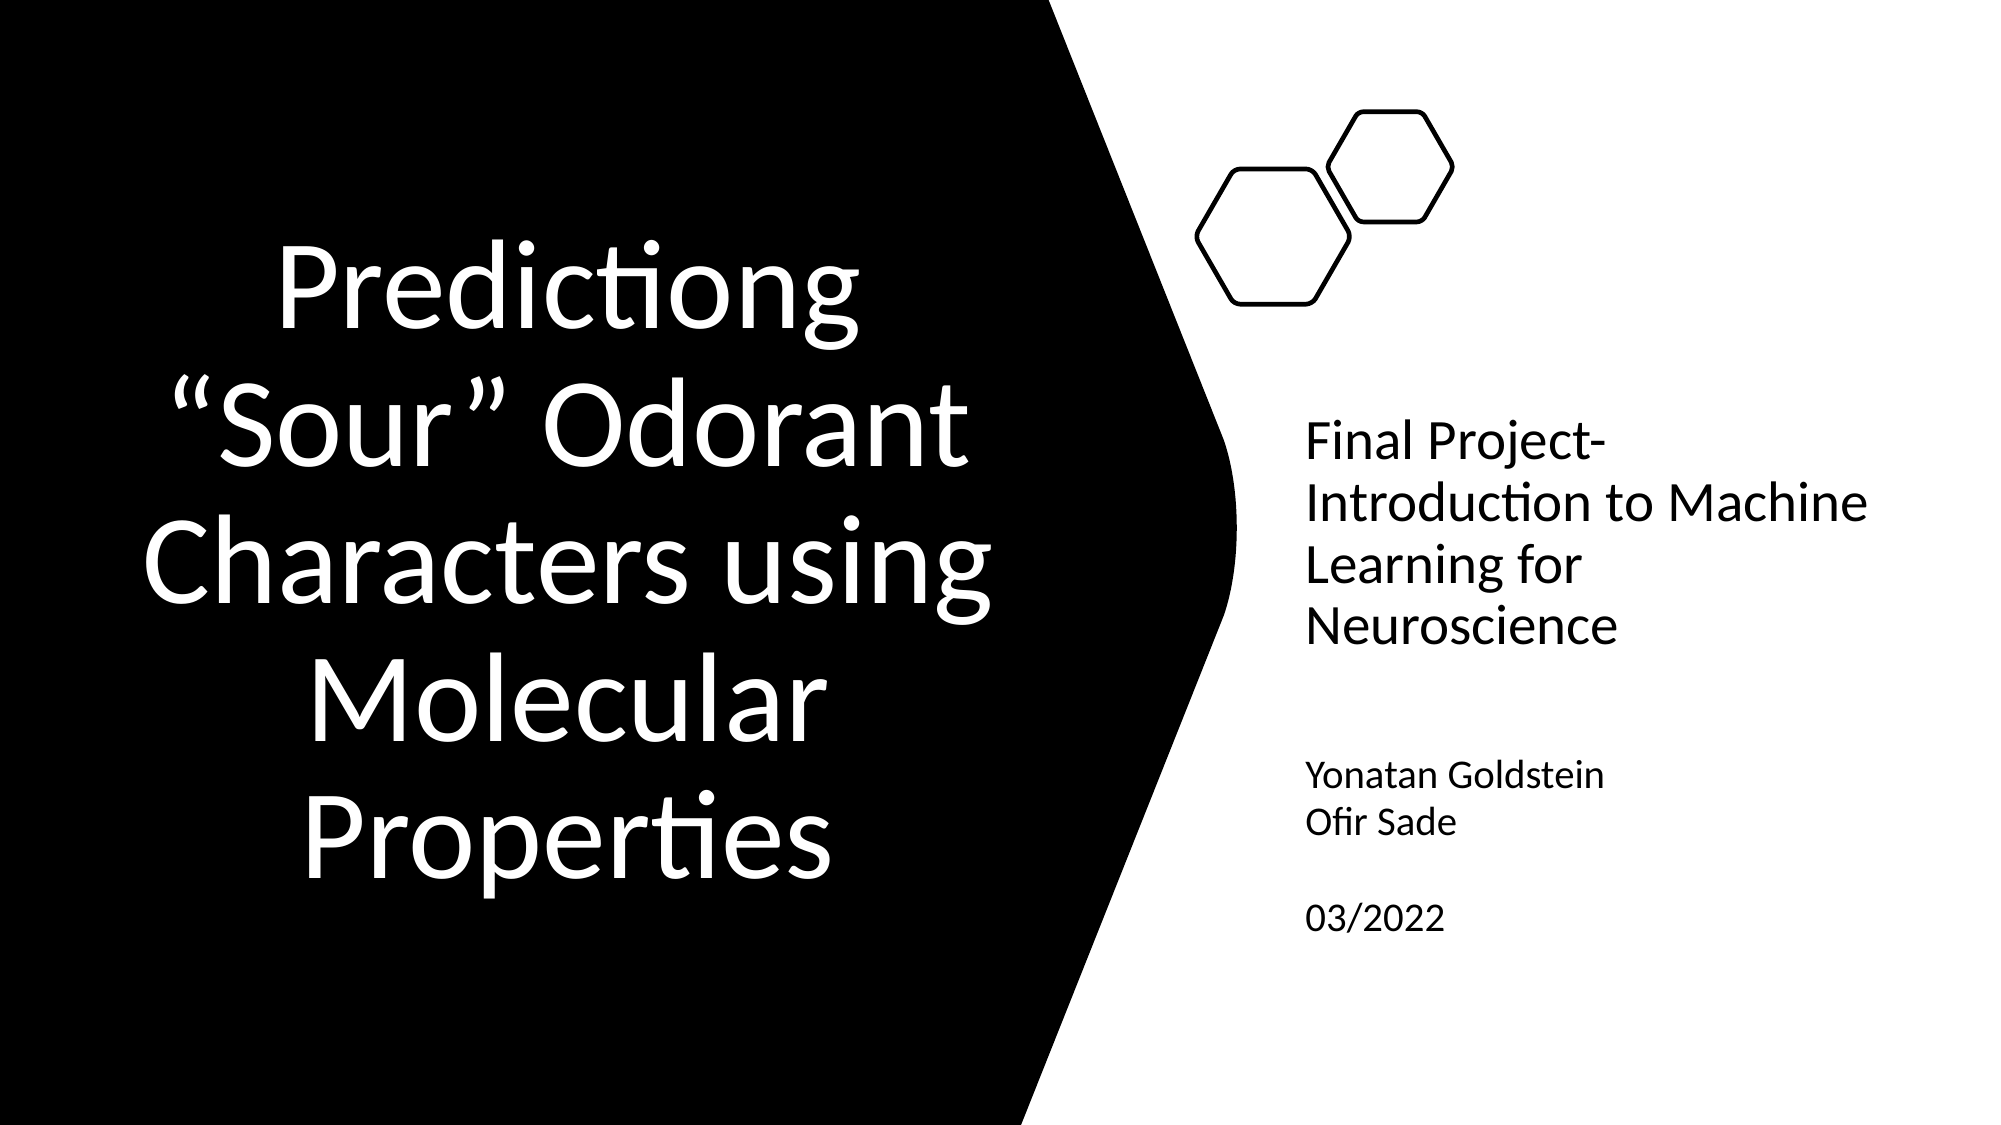

# Predictiong “Sour” Odorant Characters using Molecular Properties
Final Project-Introduction to Machine Learning for Neuroscience

Yonatan Goldstein
Ofir Sade

03/2022